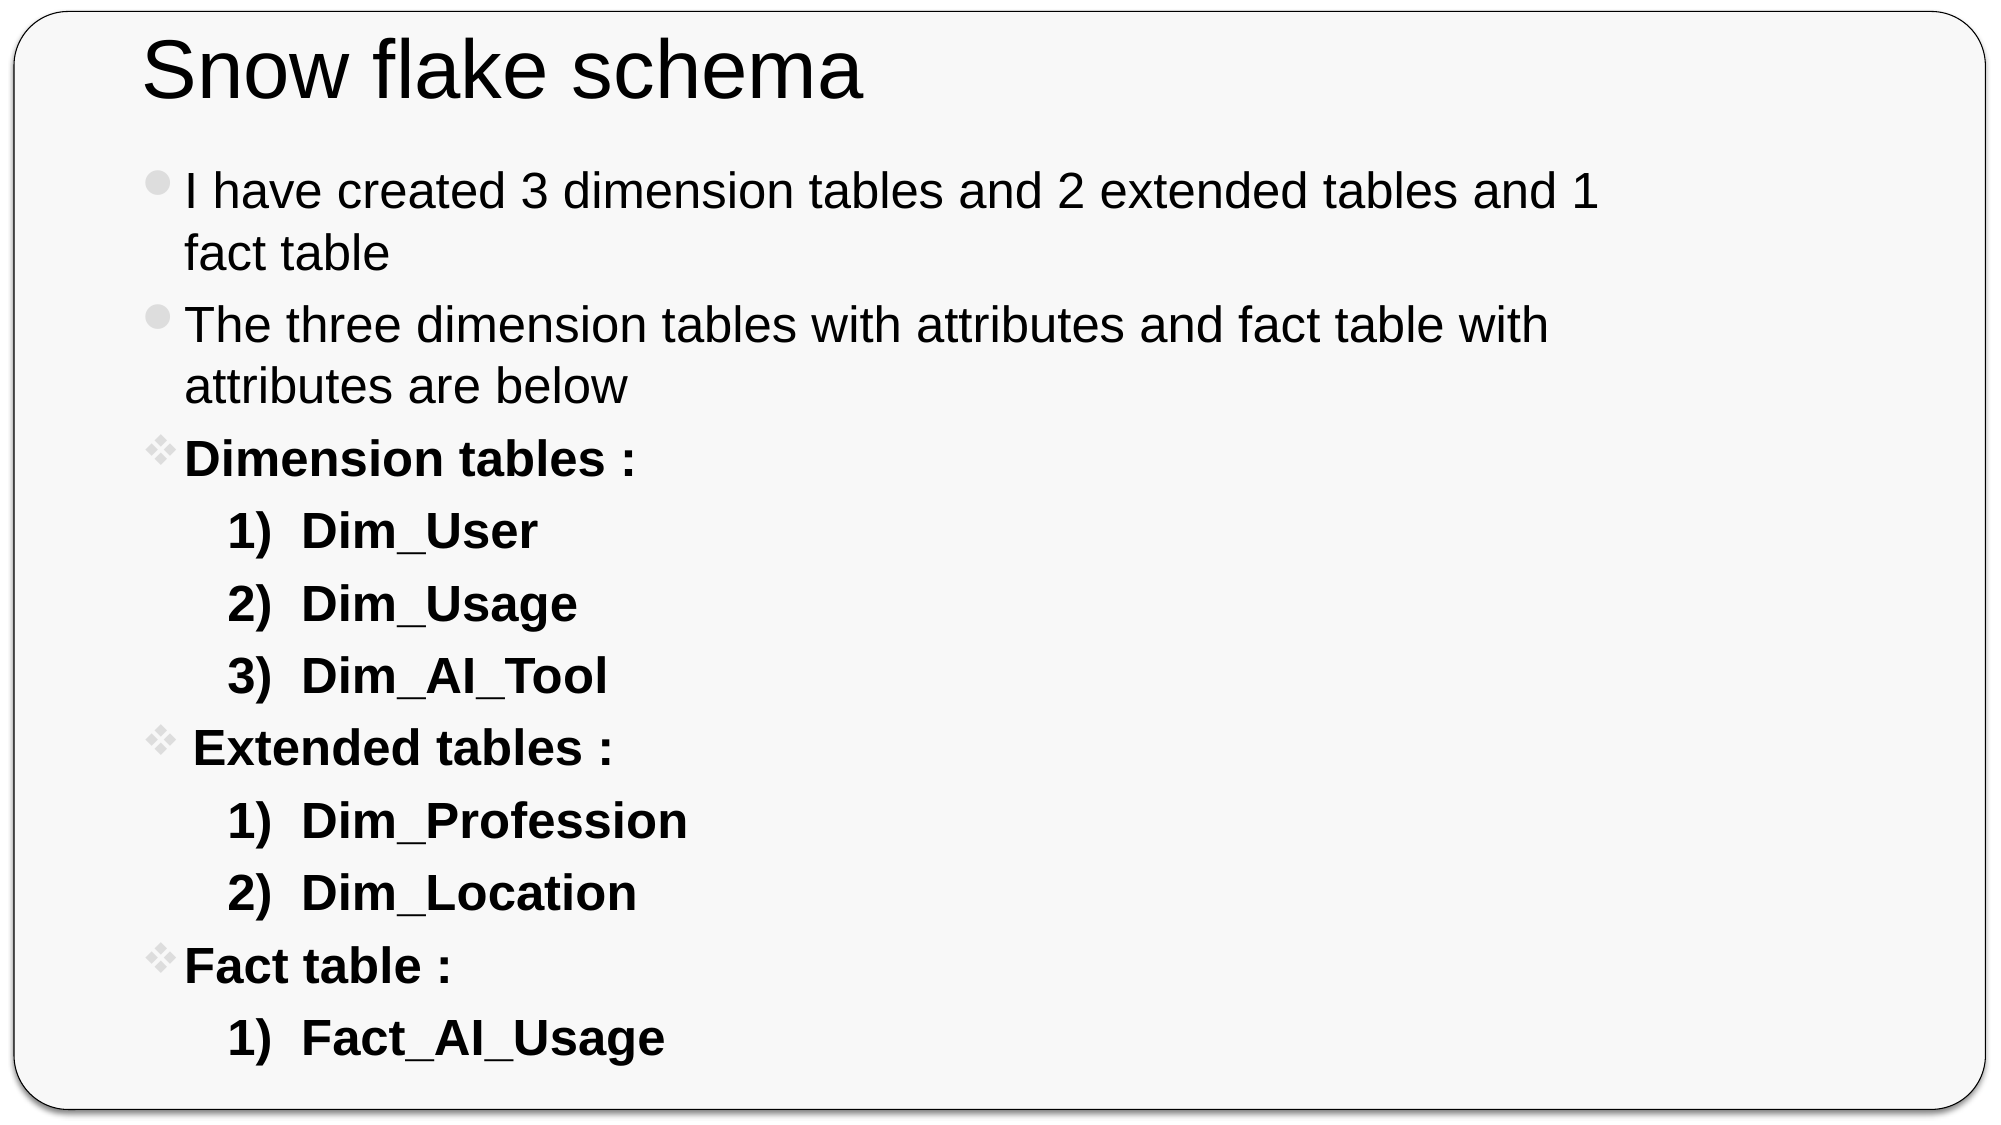

# Snow flake schema
I have created 3 dimension tables and 2 extended tables and 1 fact table
The three dimension tables with attributes and fact table with attributes are below
Dimension tables :
      1)  Dim_User
      2)  Dim_Usage
      3)  Dim_AI_Tool
 Extended tables :
      1)  Dim_Profession
      2)  Dim_Location
Fact table :
      1)  Fact_AI_Usage